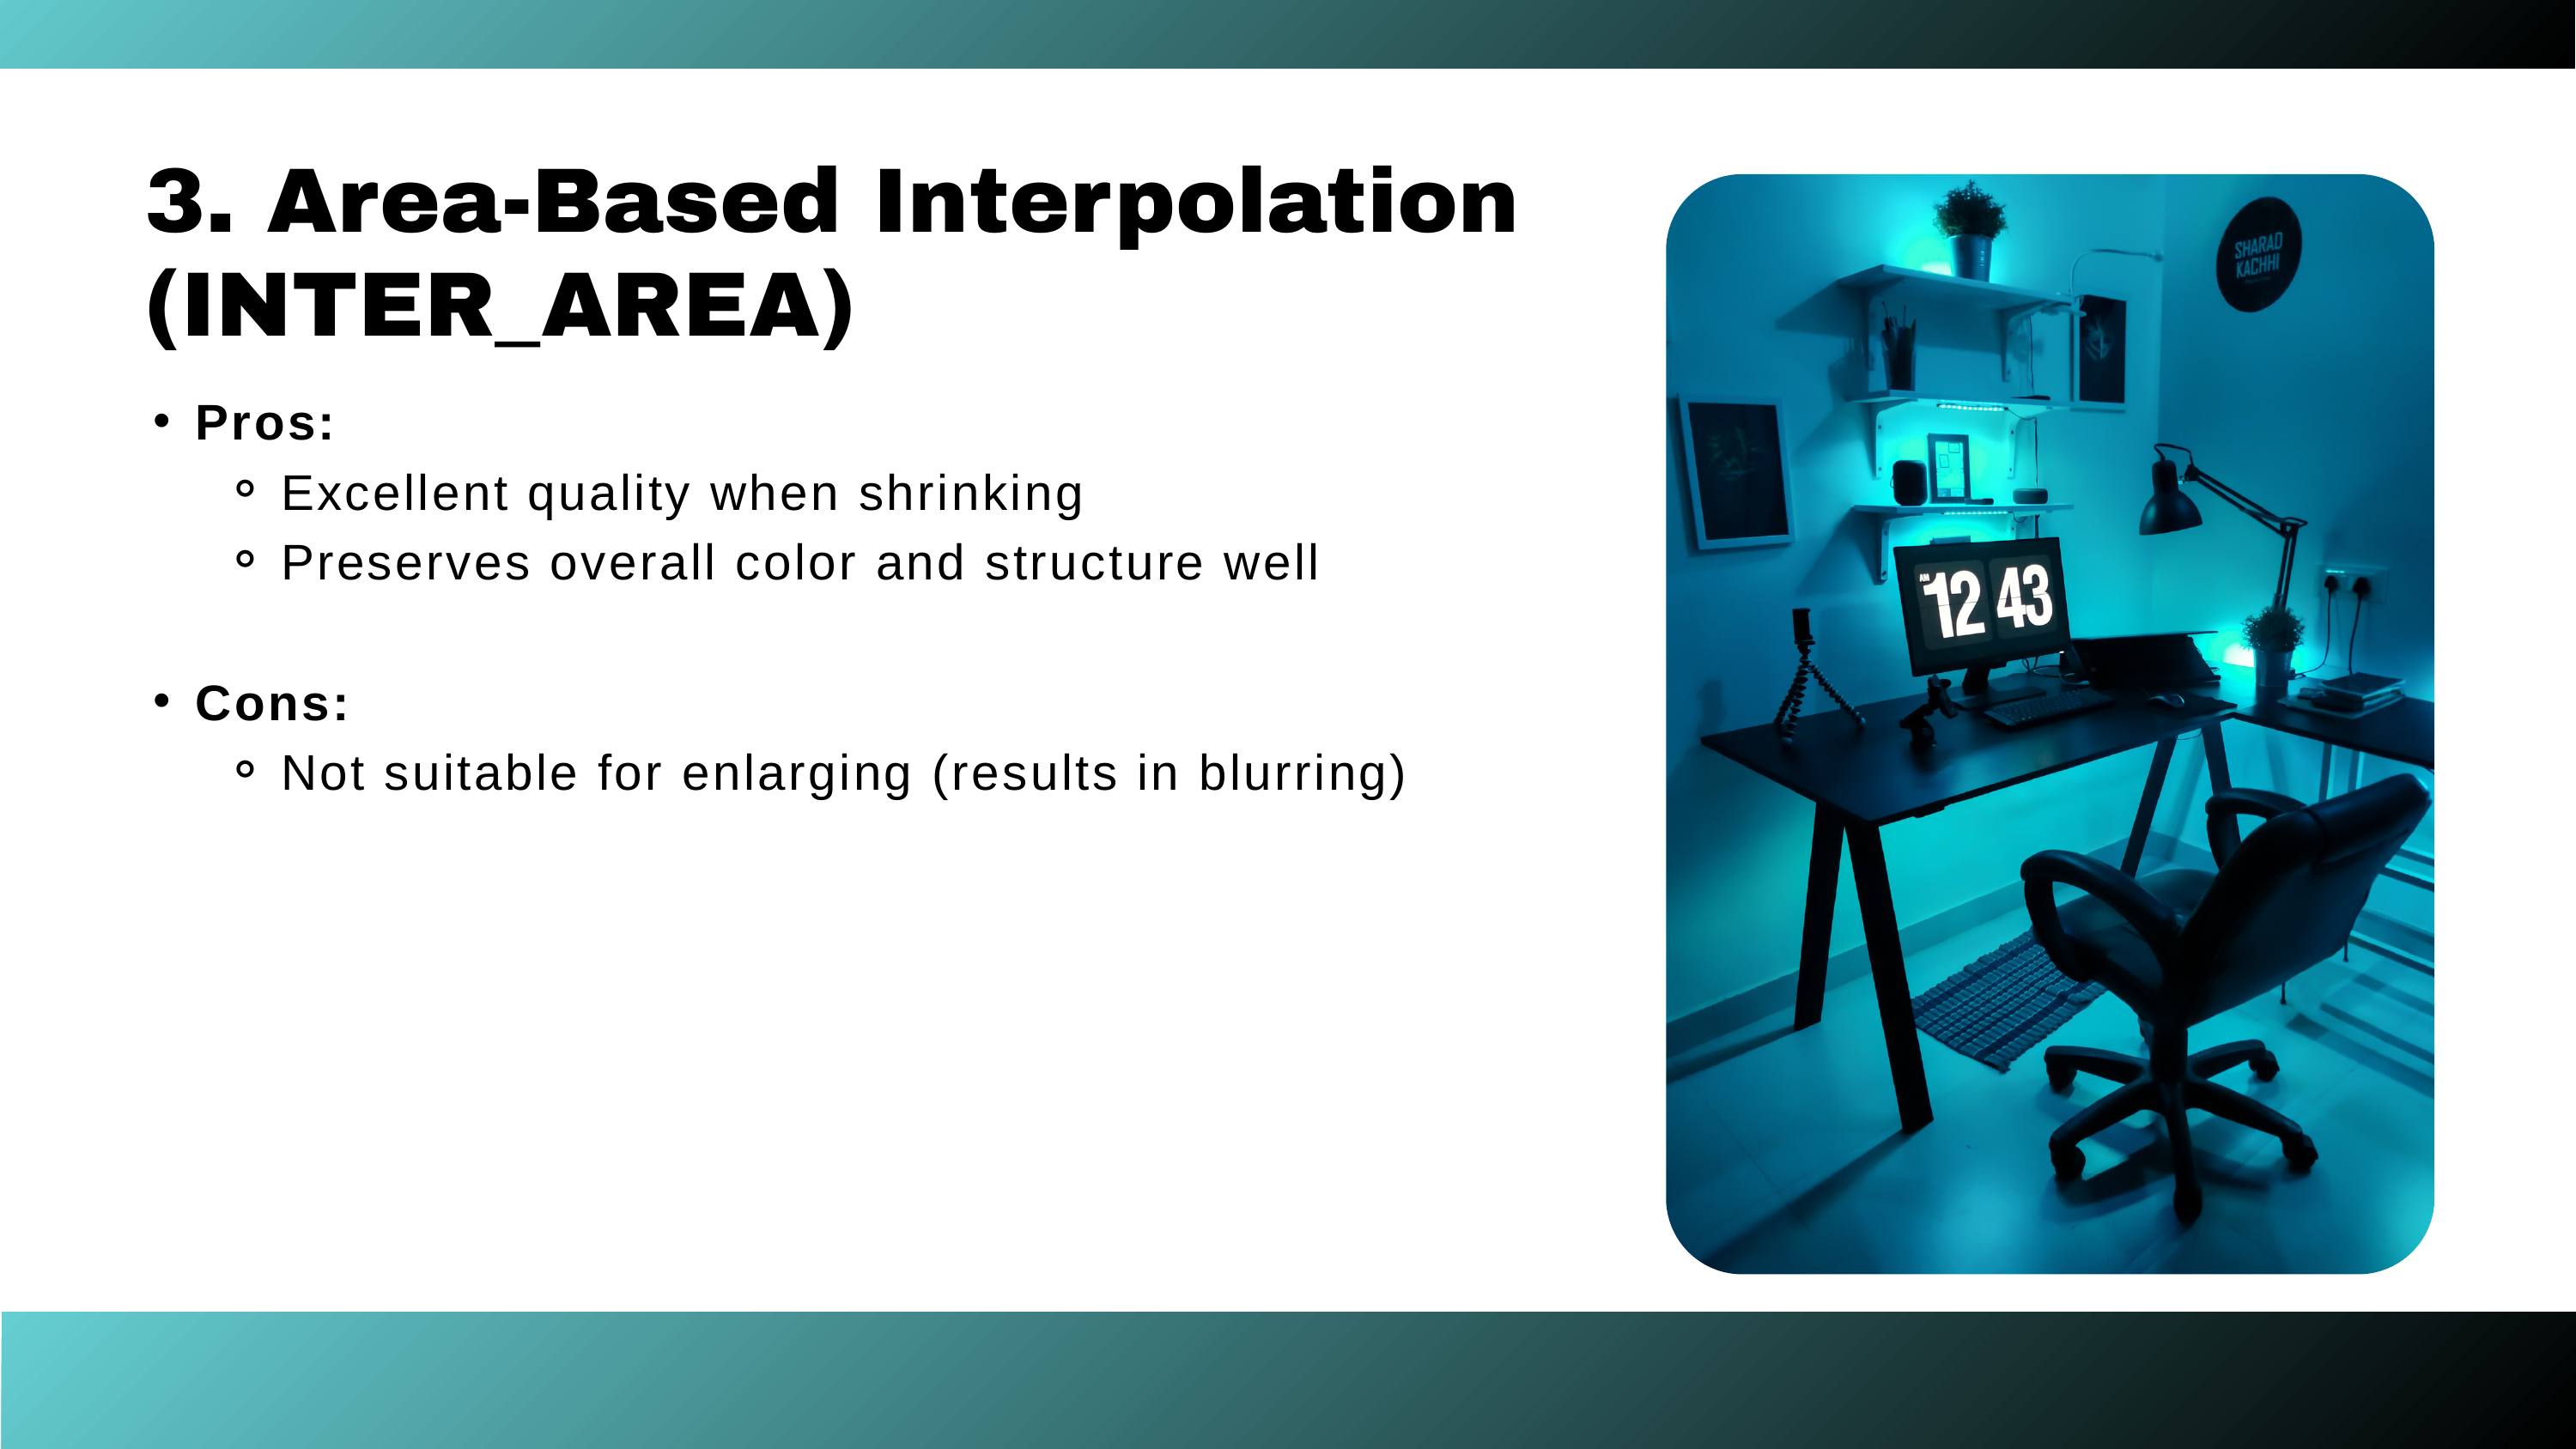

3. Area-Based Interpolation (INTER_AREA)

Pros:
Excellent quality when shrinking
Preserves overall color and structure well

Cons:
Not suitable for enlarging (results in blurring)